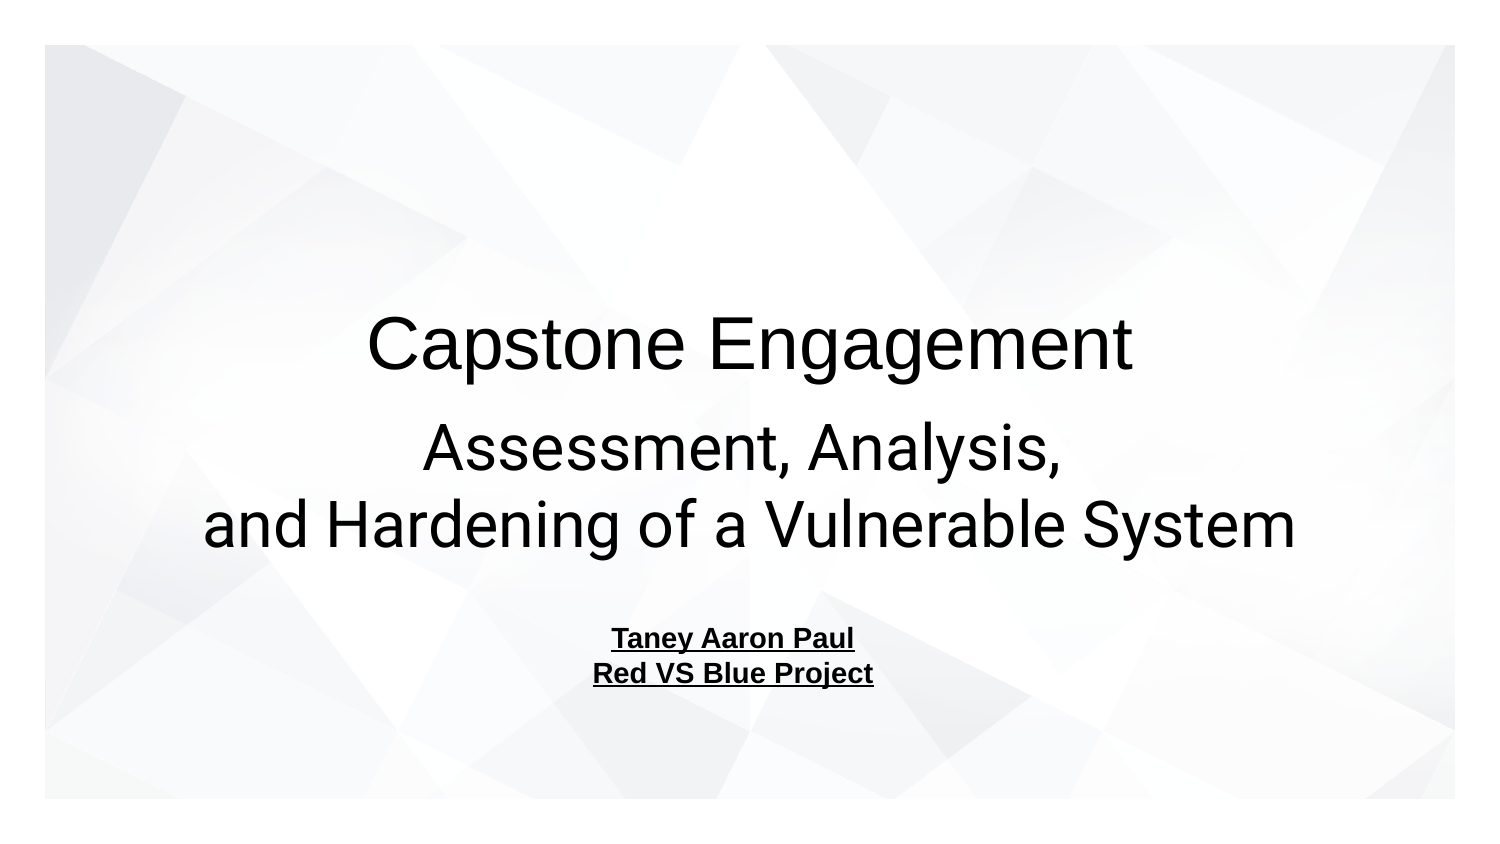

# Capstone Engagement
Assessment, Analysis,
and Hardening of a Vulnerable System
Taney Aaron Paul
Red VS Blue Project